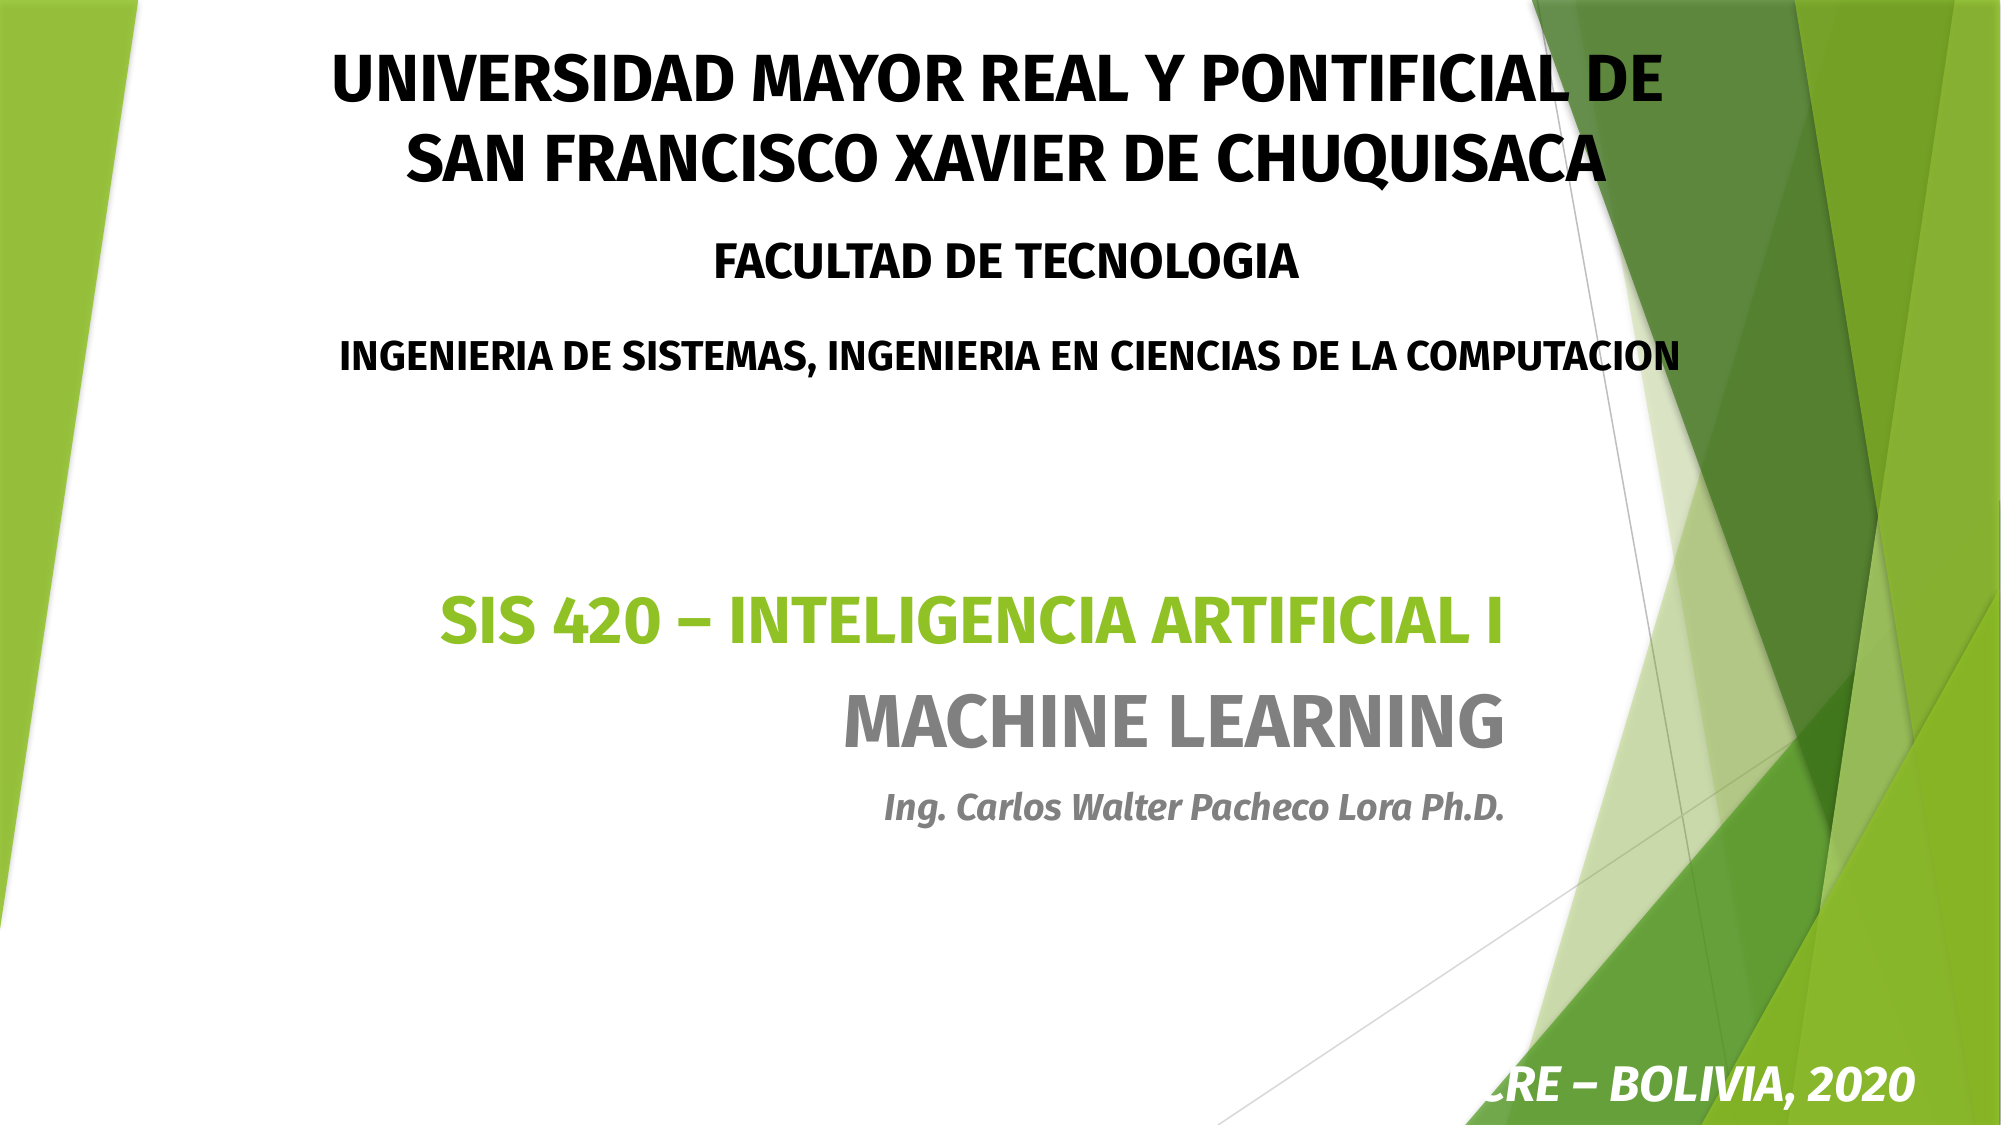

UNIVERSIDAD MAYOR REAL Y PONTIFICIAL DE
SAN FRANCISCO XAVIER DE CHUQUISACA
FACULTAD DE TECNOLOGIA
INGENIERIA DE SISTEMAS, INGENIERIA EN CIENCIAS DE LA COMPUTACION
# SIS 420 – INTELIGENCIA ARTIFICIAL I
MACHINE LEARNING
Ing. Carlos Walter Pacheco Lora Ph.D.
SUCRE – BOLIVIA, 2020